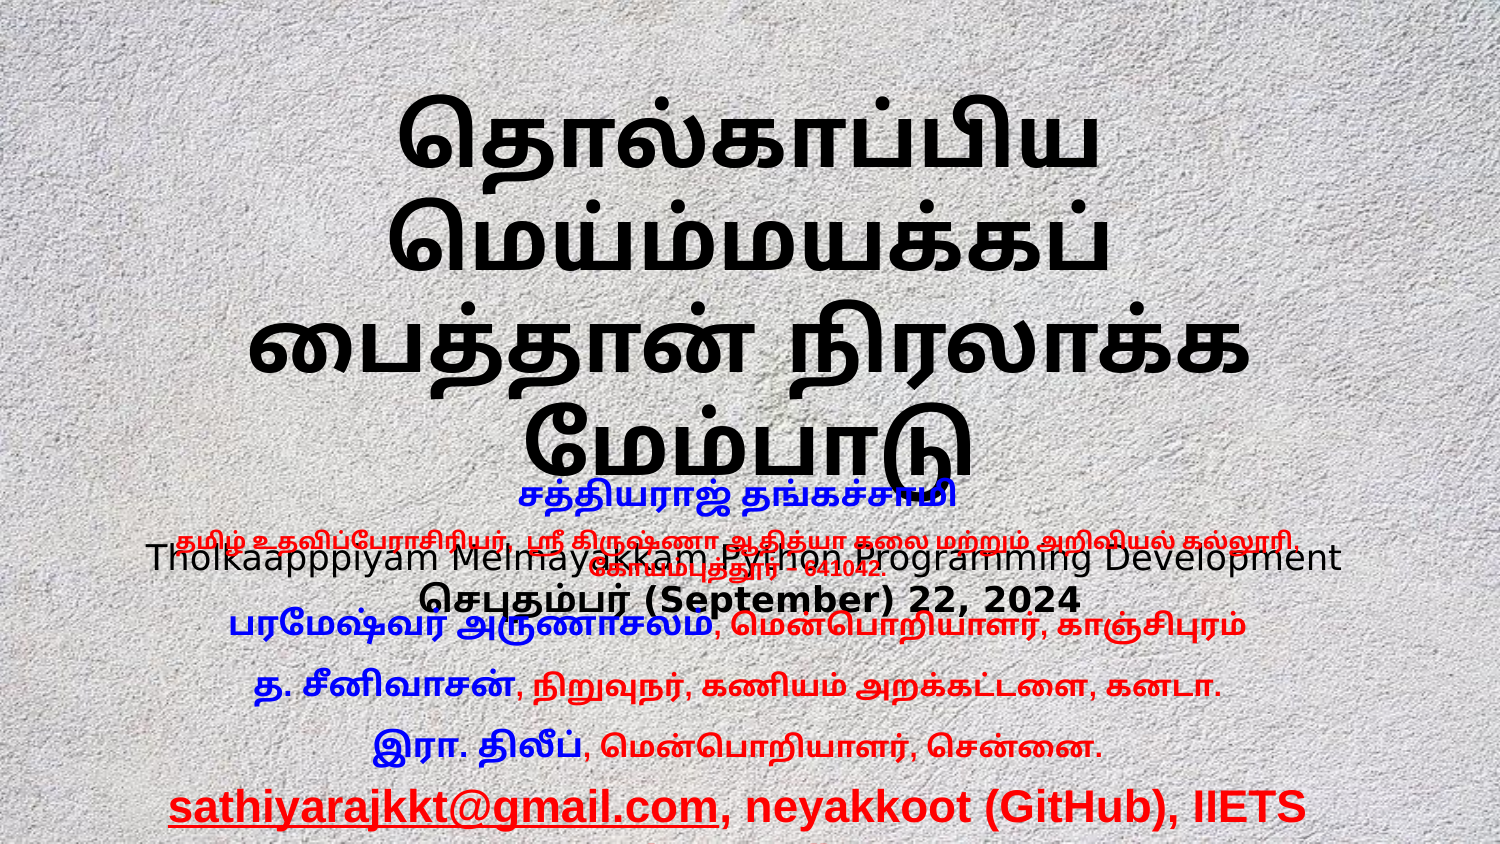

தொல்காப்பிய மெய்ம்மயக்கப் பைத்தான் நிரலாக்க மேம்பாடு
Tholkaapppiyam Melmayakkam Python Programming Development
செபுதம்பர் (September) 22, 2024
சத்தியராஜ் தங்கச்சாமி
தமிழ் உதவிப்பேராசிரியர்,  ஸ்ரீ கிருஷ்ணா ஆதித்யா கலை மற்றும் அறிவியல் கல்லூரி, கோயம்புத்தூர் – 641042.
பரமேஷ்வர் அருணாசலம், மென்பொறியாளர், காஞ்சிபுரம்
த. சீனிவாசன், நிறுவுநர், கணியம் அறக்கட்டளை, கனடா.
இரா. திலீப், மென்பொறியாளர், சென்னை.
sathiyarajkkt@gmail.com, neyakkoot (GitHub), IIETS (Journal)